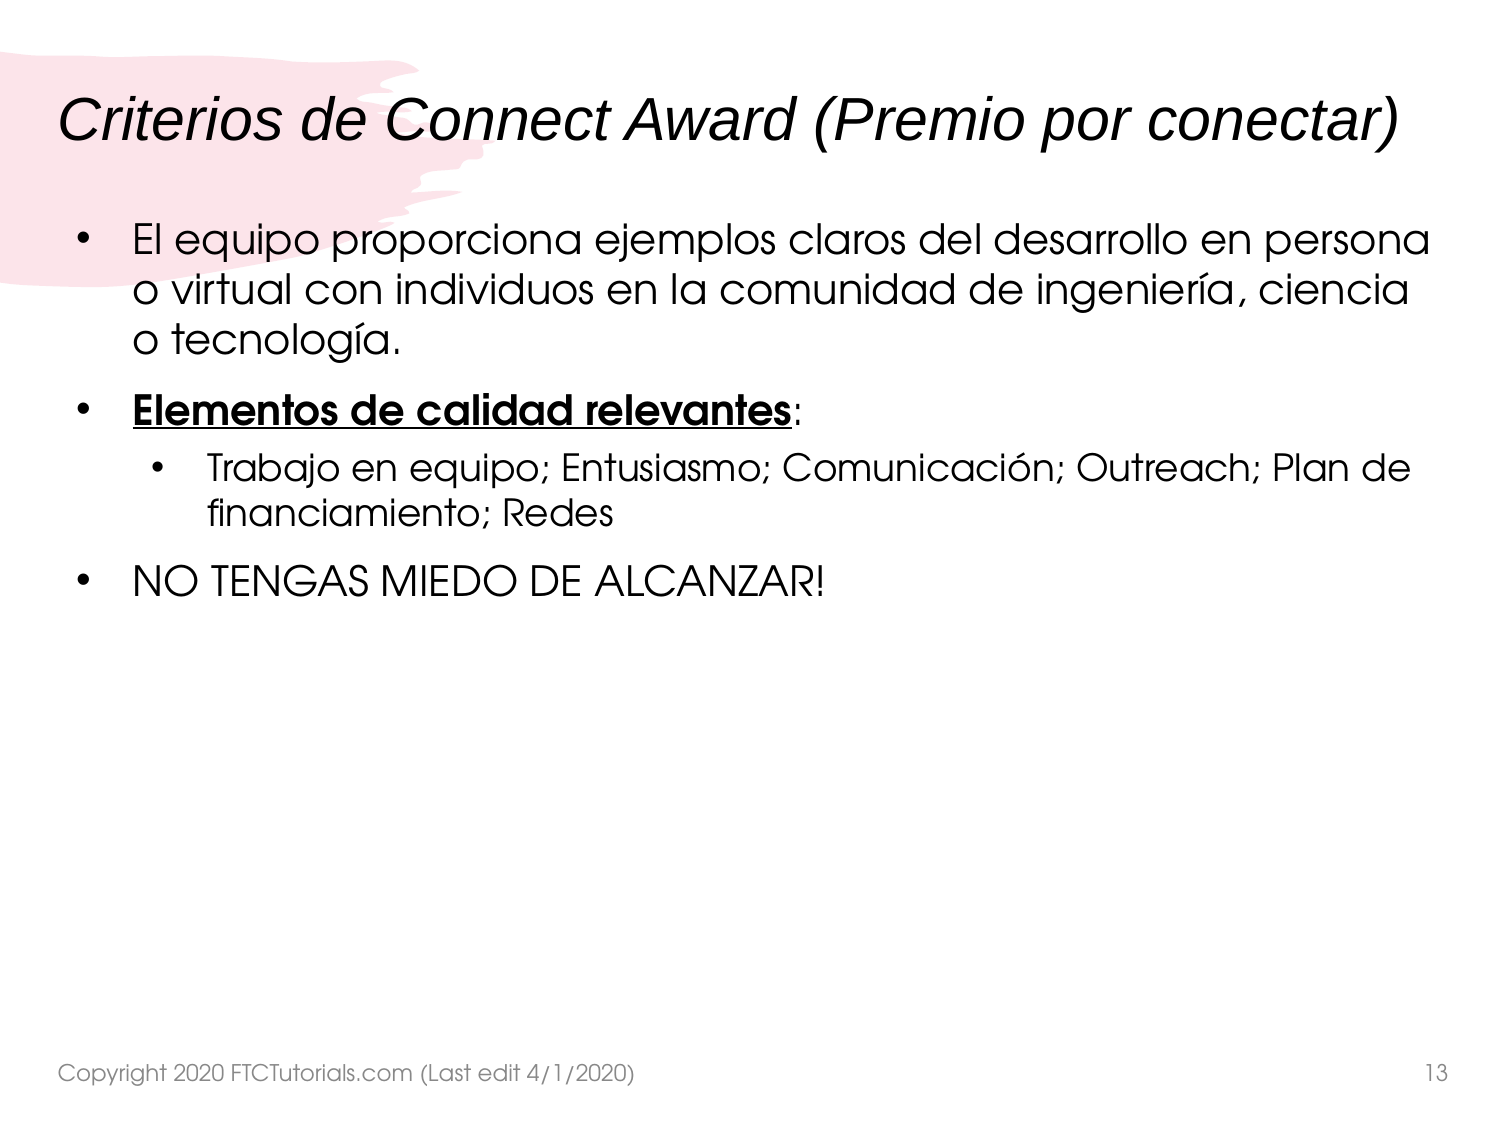

# Criterios de Connect Award (Premio por conectar)
El equipo proporciona ejemplos claros del desarrollo en persona o virtual con individuos en la comunidad de ingeniería, ciencia o tecnología.
Elementos de calidad relevantes:
Trabajo en equipo; Entusiasmo; Comunicación; Outreach; Plan de financiamiento; Redes
NO TENGAS MIEDO DE ALCANZAR!

Copyright 2020 FTCTutorials.com (Last edit 4/1/2020)
13